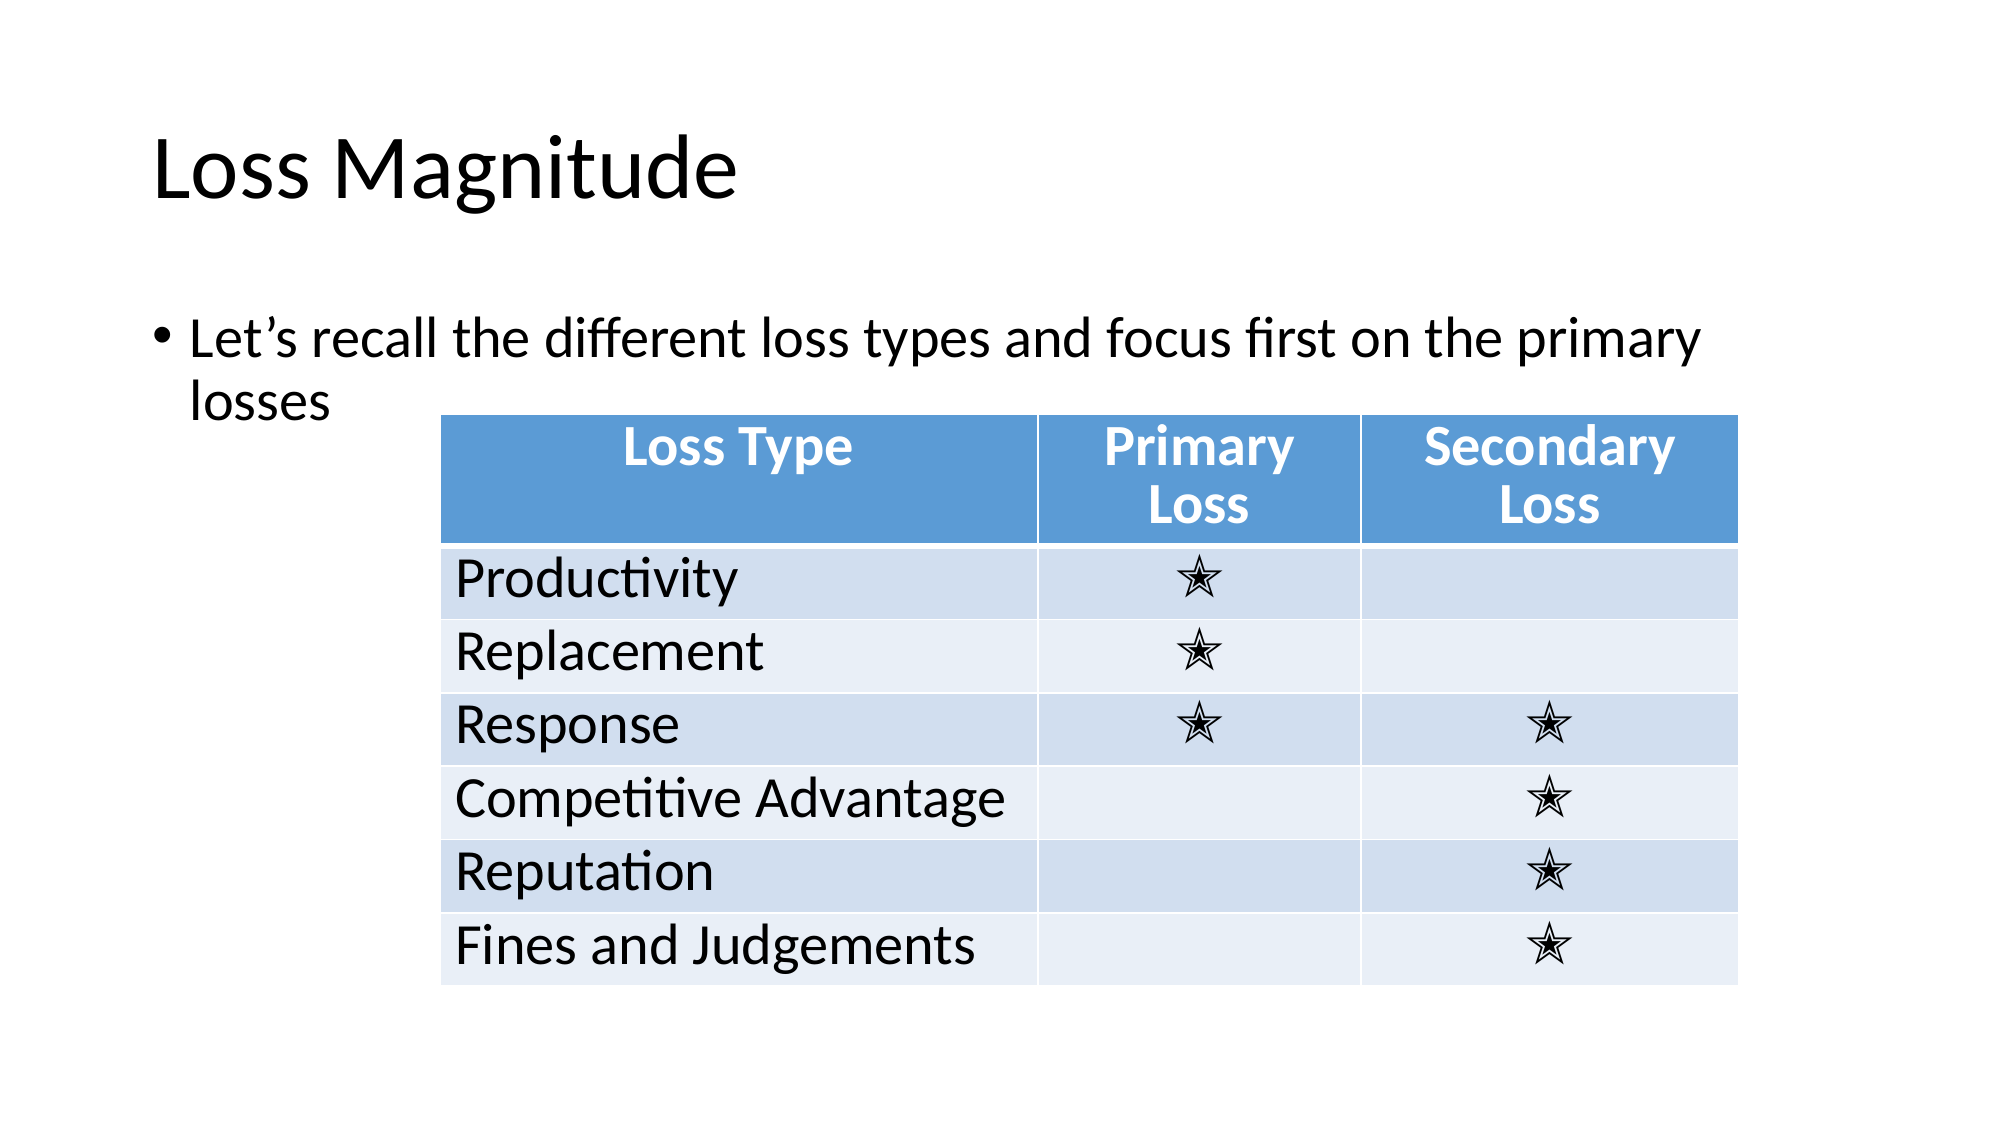

# Loss Magnitude
Let’s recall the different loss types and focus first on the primary losses
| Loss Type | Primary Loss | Secondary Loss |
| --- | --- | --- |
| Productivity | ✭ |  |
| Replacement | ✭ |  |
| Response | ✭ | ✭ |
| Competitive Advantage |  | ✭ |
| Reputation |  | ✭ |
| Fines and Judgements |  | ✭ |